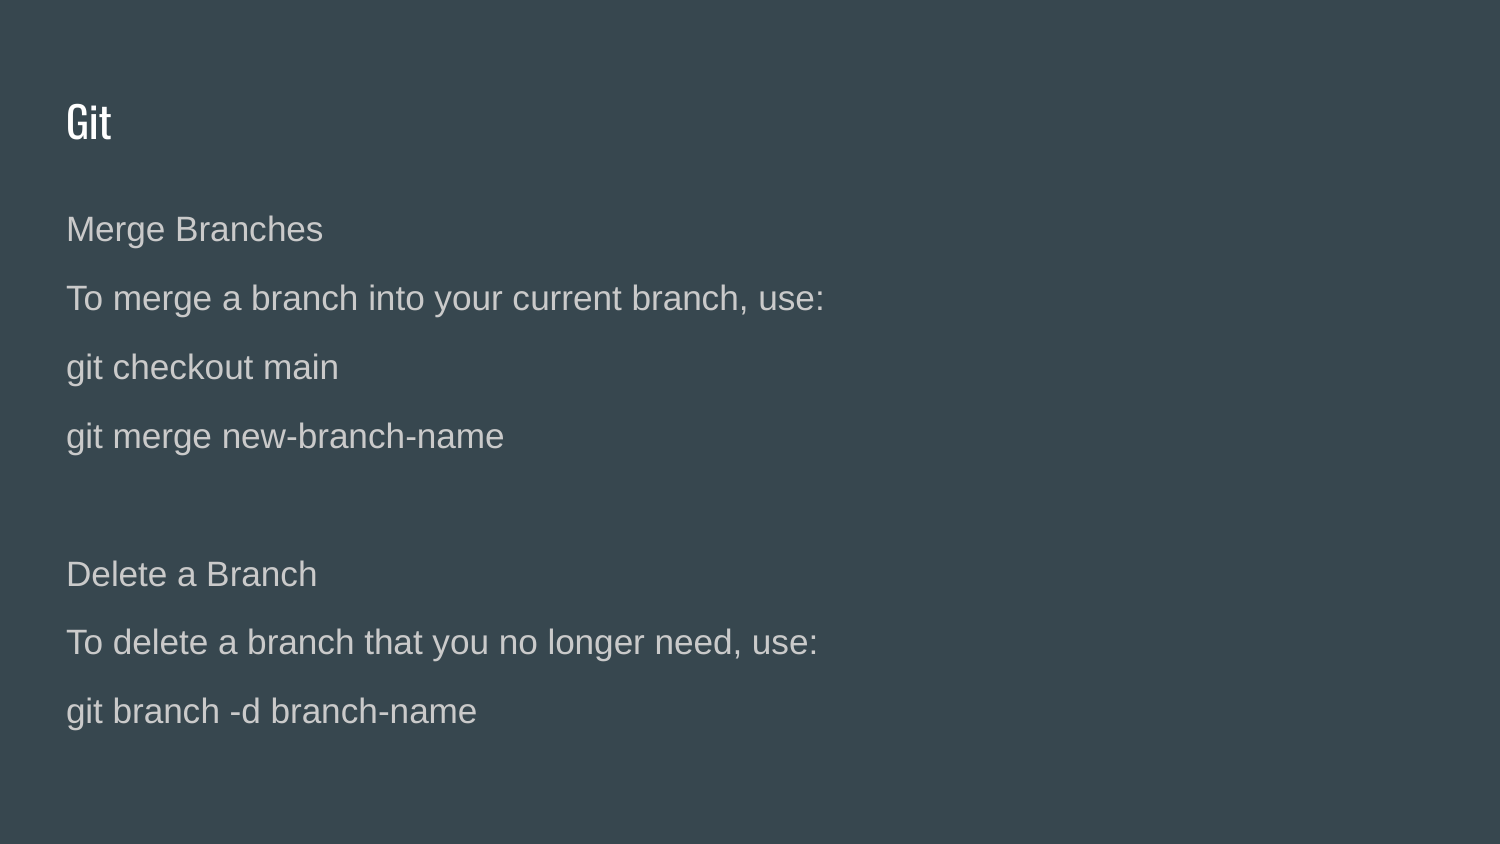

# Git
Merge Branches
To merge a branch into your current branch, use:
git checkout main
git merge new-branch-name

Delete a Branch
To delete a branch that you no longer need, use:
git branch -d branch-name